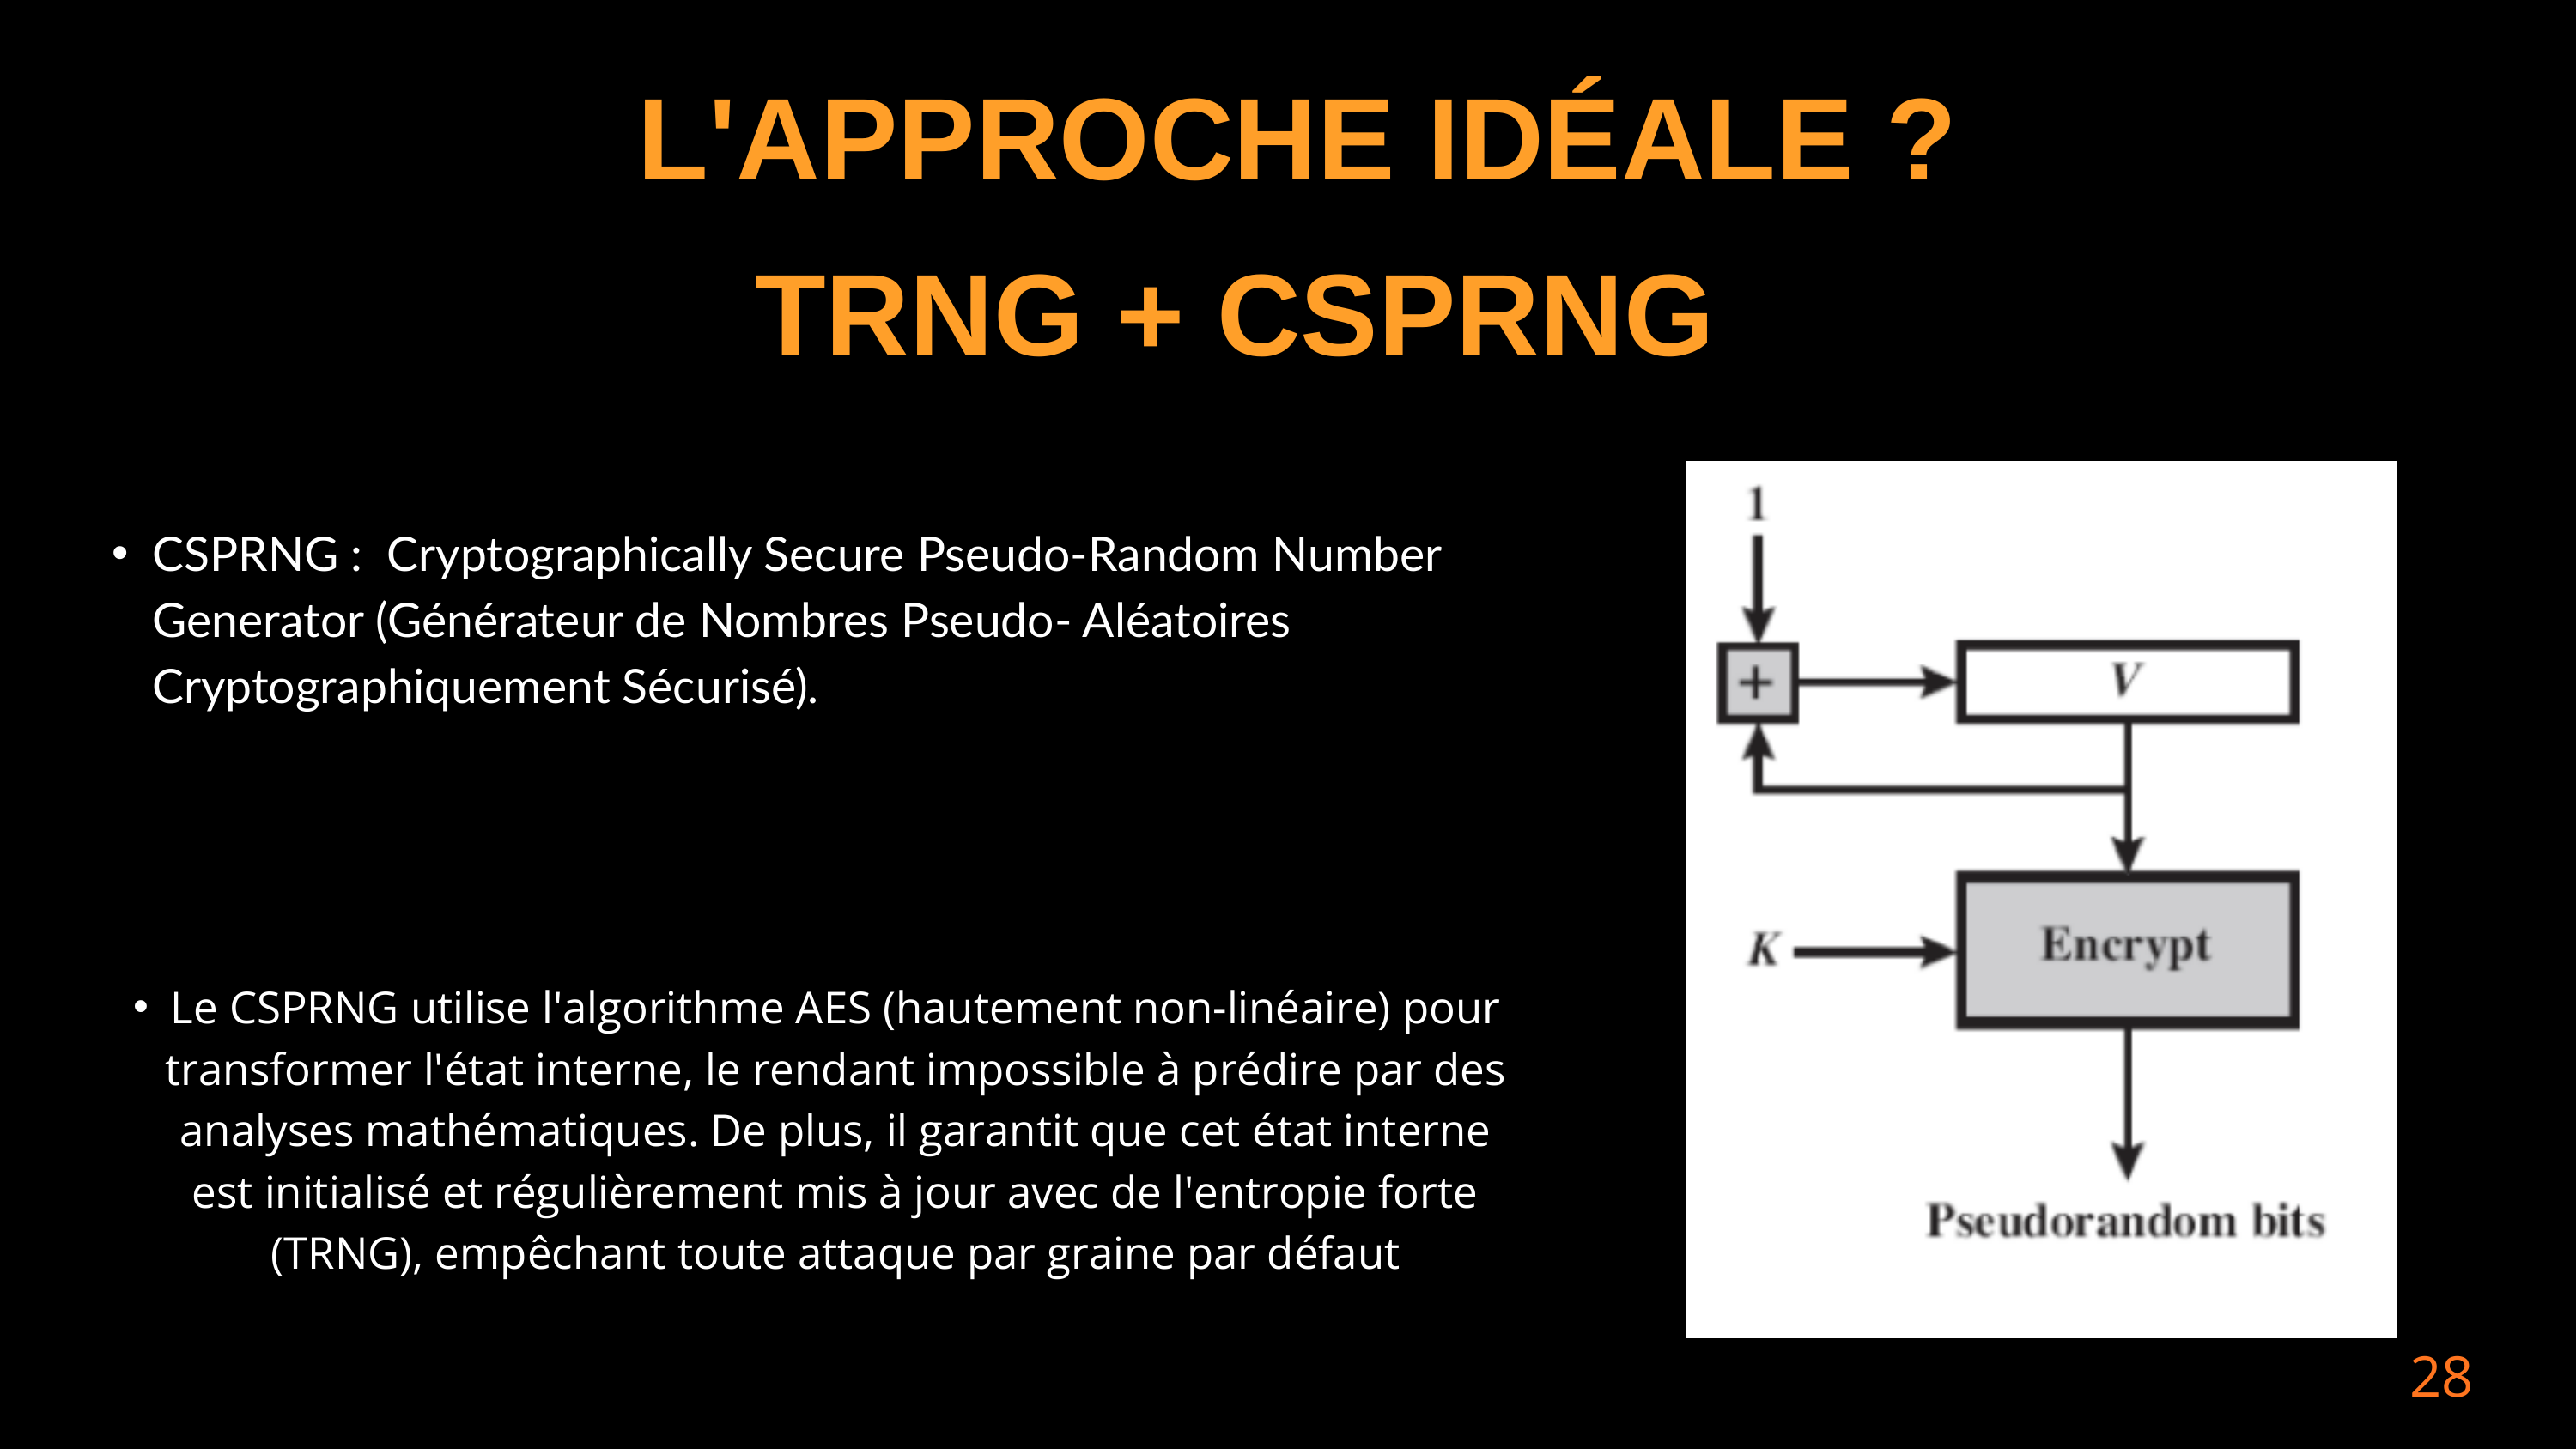

L'APPROCHE IDÉALE ?
TRNG + CSPRNG

CSPRNG :  Cryptographically Secure Pseudo-Random Number Generator (Générateur de Nombres Pseudo- Aléatoires Cryptographiquement Sécurisé).

Le CSPRNG utilise l'algorithme AES (hautement non-linéaire) pour transformer l'état interne, le rendant impossible à prédire par des analyses mathématiques. De plus, il garantit que cet état interne est initialisé et régulièrement mis à jour avec de l'entropie forte (TRNG), empêchant toute attaque par graine par défaut
28